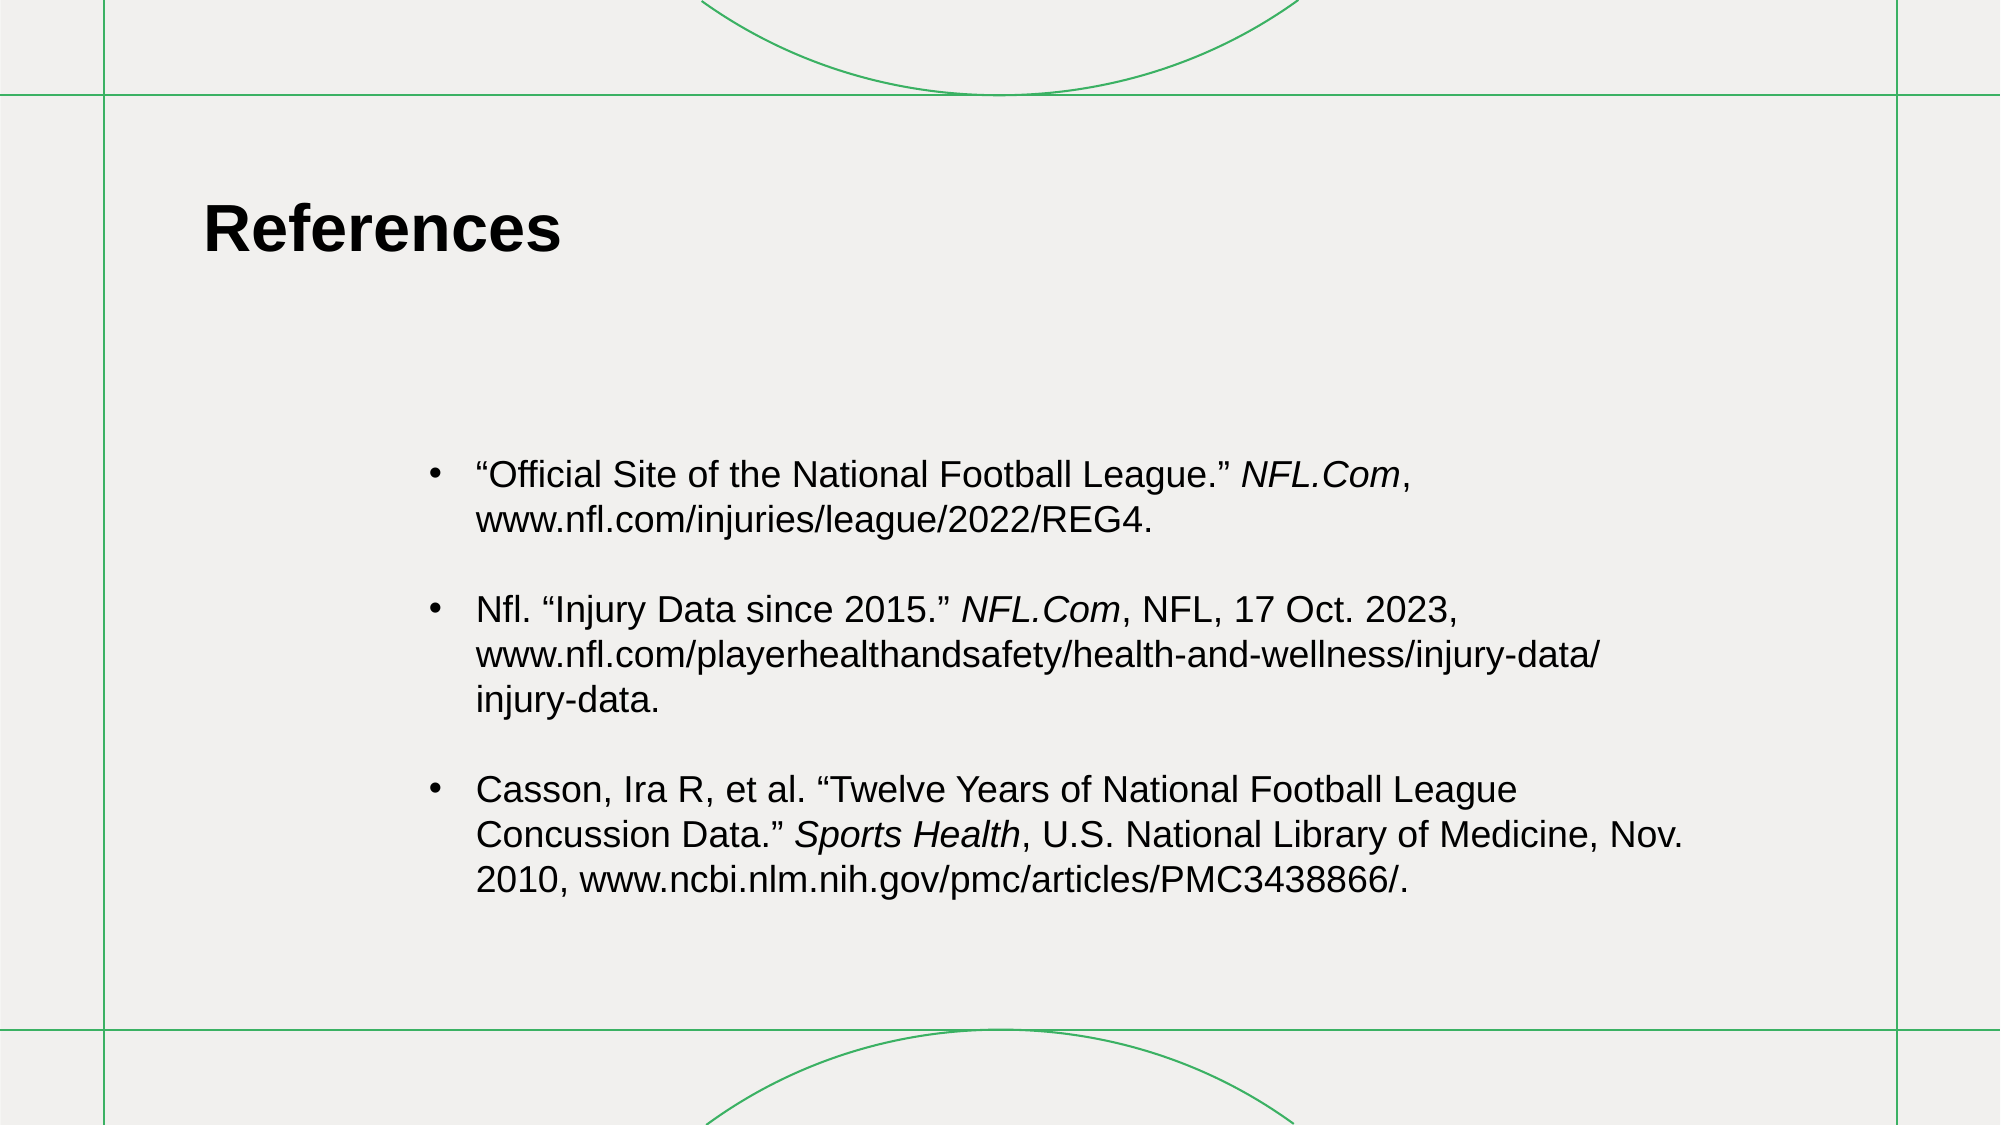

References
“Official Site of the National Football League.” NFL.Com, www.nfl.com/injuries/league/2022/REG4.

Nfl. “Injury Data since 2015.” NFL.Com, NFL, 17 Oct. 2023, www.nfl.com/playerhealthandsafety/health-and-wellness/injury-data/injury-data.

Casson, Ira R, et al. “Twelve Years of National Football League Concussion Data.” Sports Health, U.S. National Library of Medicine, Nov. 2010, www.ncbi.nlm.nih.gov/pmc/articles/PMC3438866/.